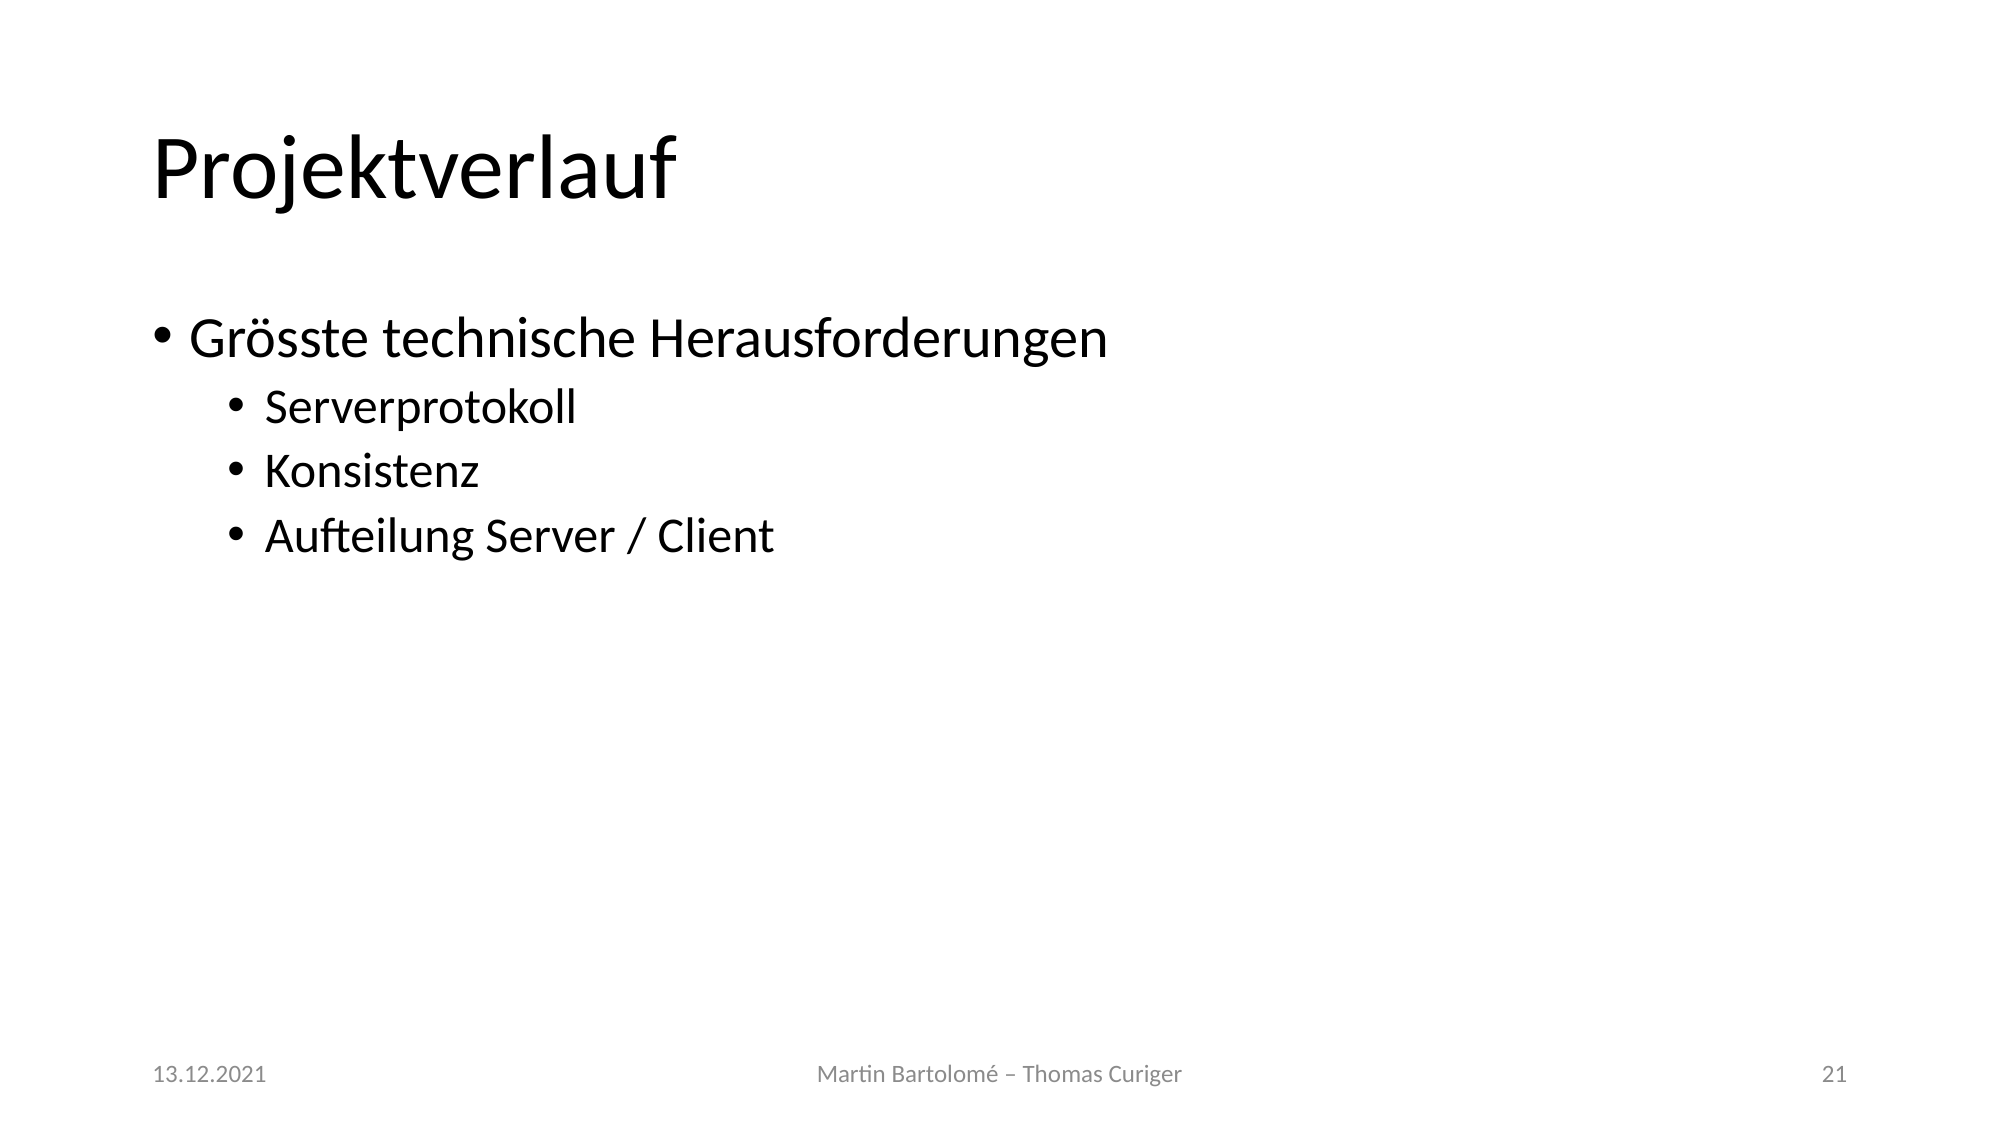

# Projektverlauf
Grösste technische Herausforderungen
Serverprotokoll
Konsistenz
Aufteilung Server / Client
13.12.2021
Martin Bartolomé – Thomas Curiger
21